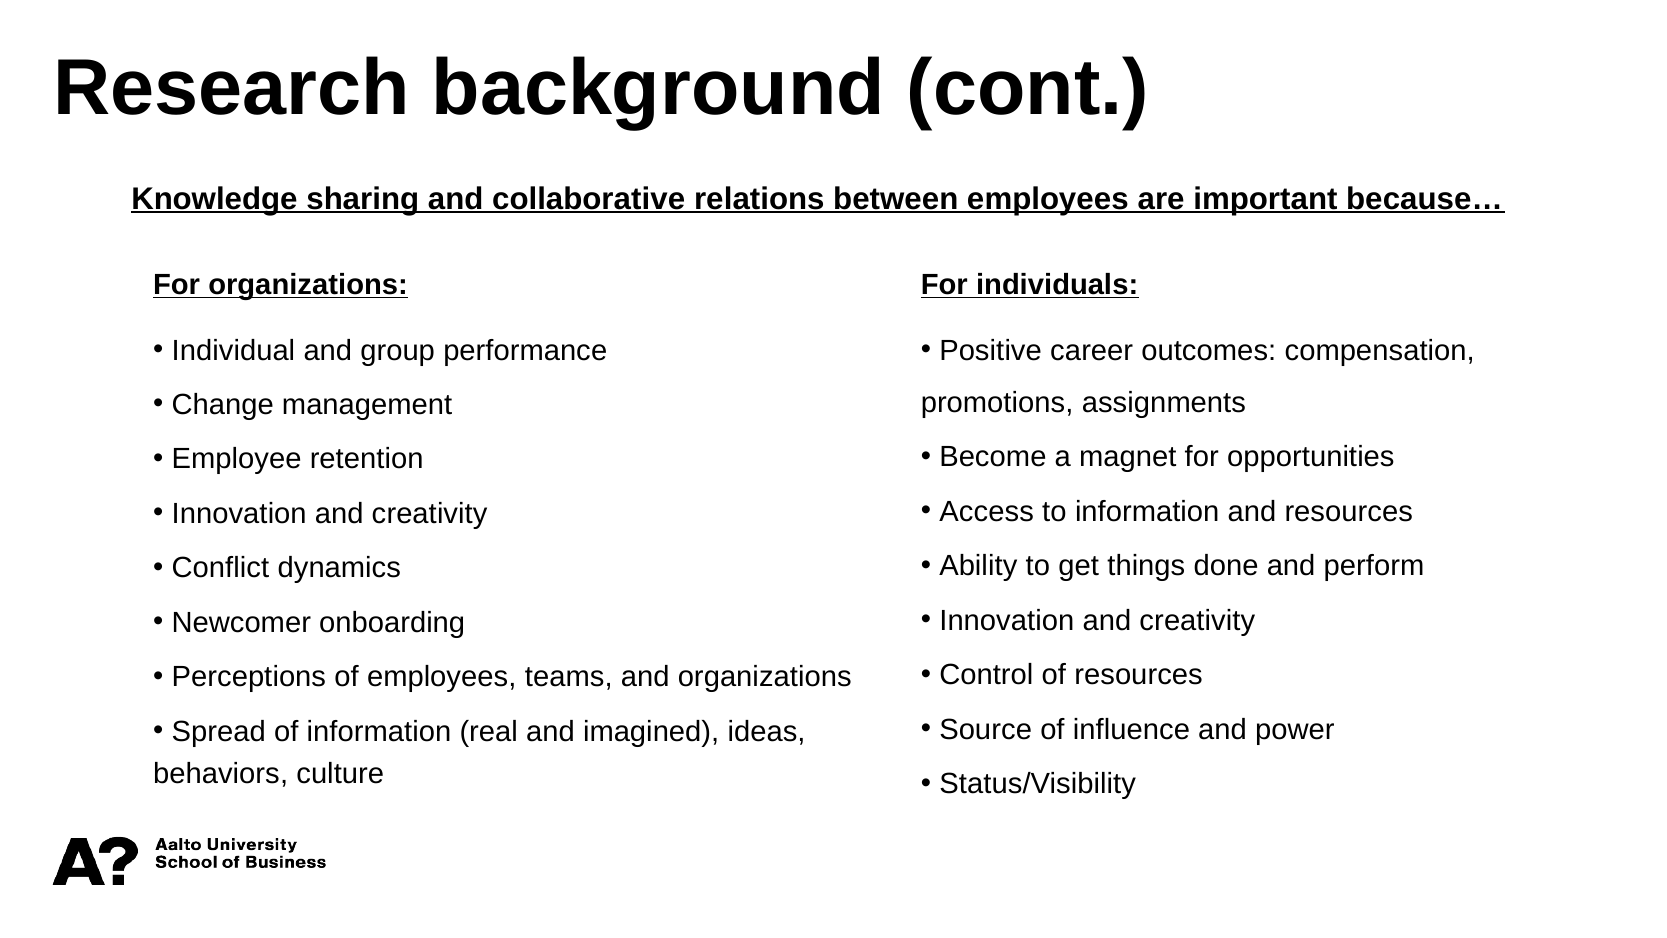

Research background (cont.)

Knowledge sharing and collaborative relations between employees are important because…
For organizations:
 Individual and group performance
 Change management
 Employee retention
 Innovation and creativity
 Conflict dynamics
 Newcomer onboarding
 Perceptions of employees, teams, and organizations
 Spread of information (real and imagined), ideas, behaviors, culture

For individuals:
 Positive career outcomes: compensation, promotions, assignments
 Become a magnet for opportunities
 Access to information and resources
 Ability to get things done and perform
 Innovation and creativity
 Control of resources
 Source of influence and power
 Status/Visibility